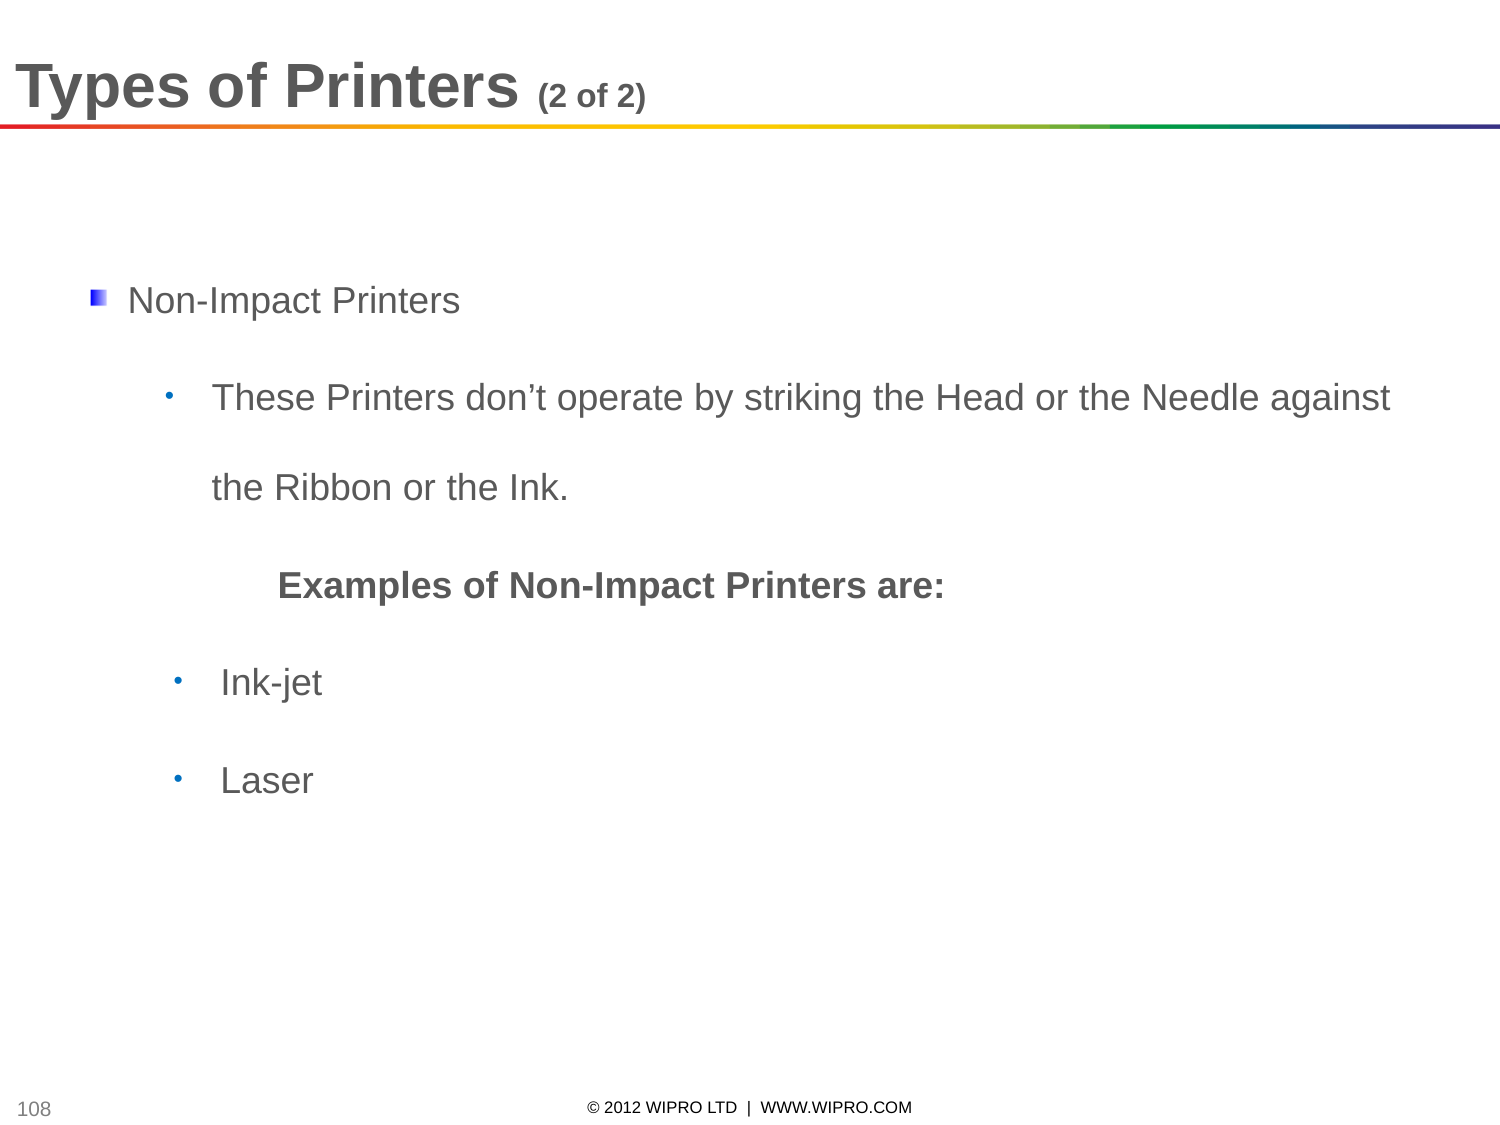

Types of Printers (2 of 2)
Non-Impact Printers
These Printers don’t operate by striking the Head or the Needle against the Ribbon or the Ink.
		Examples of Non-Impact Printers are:
Ink-jet
Laser